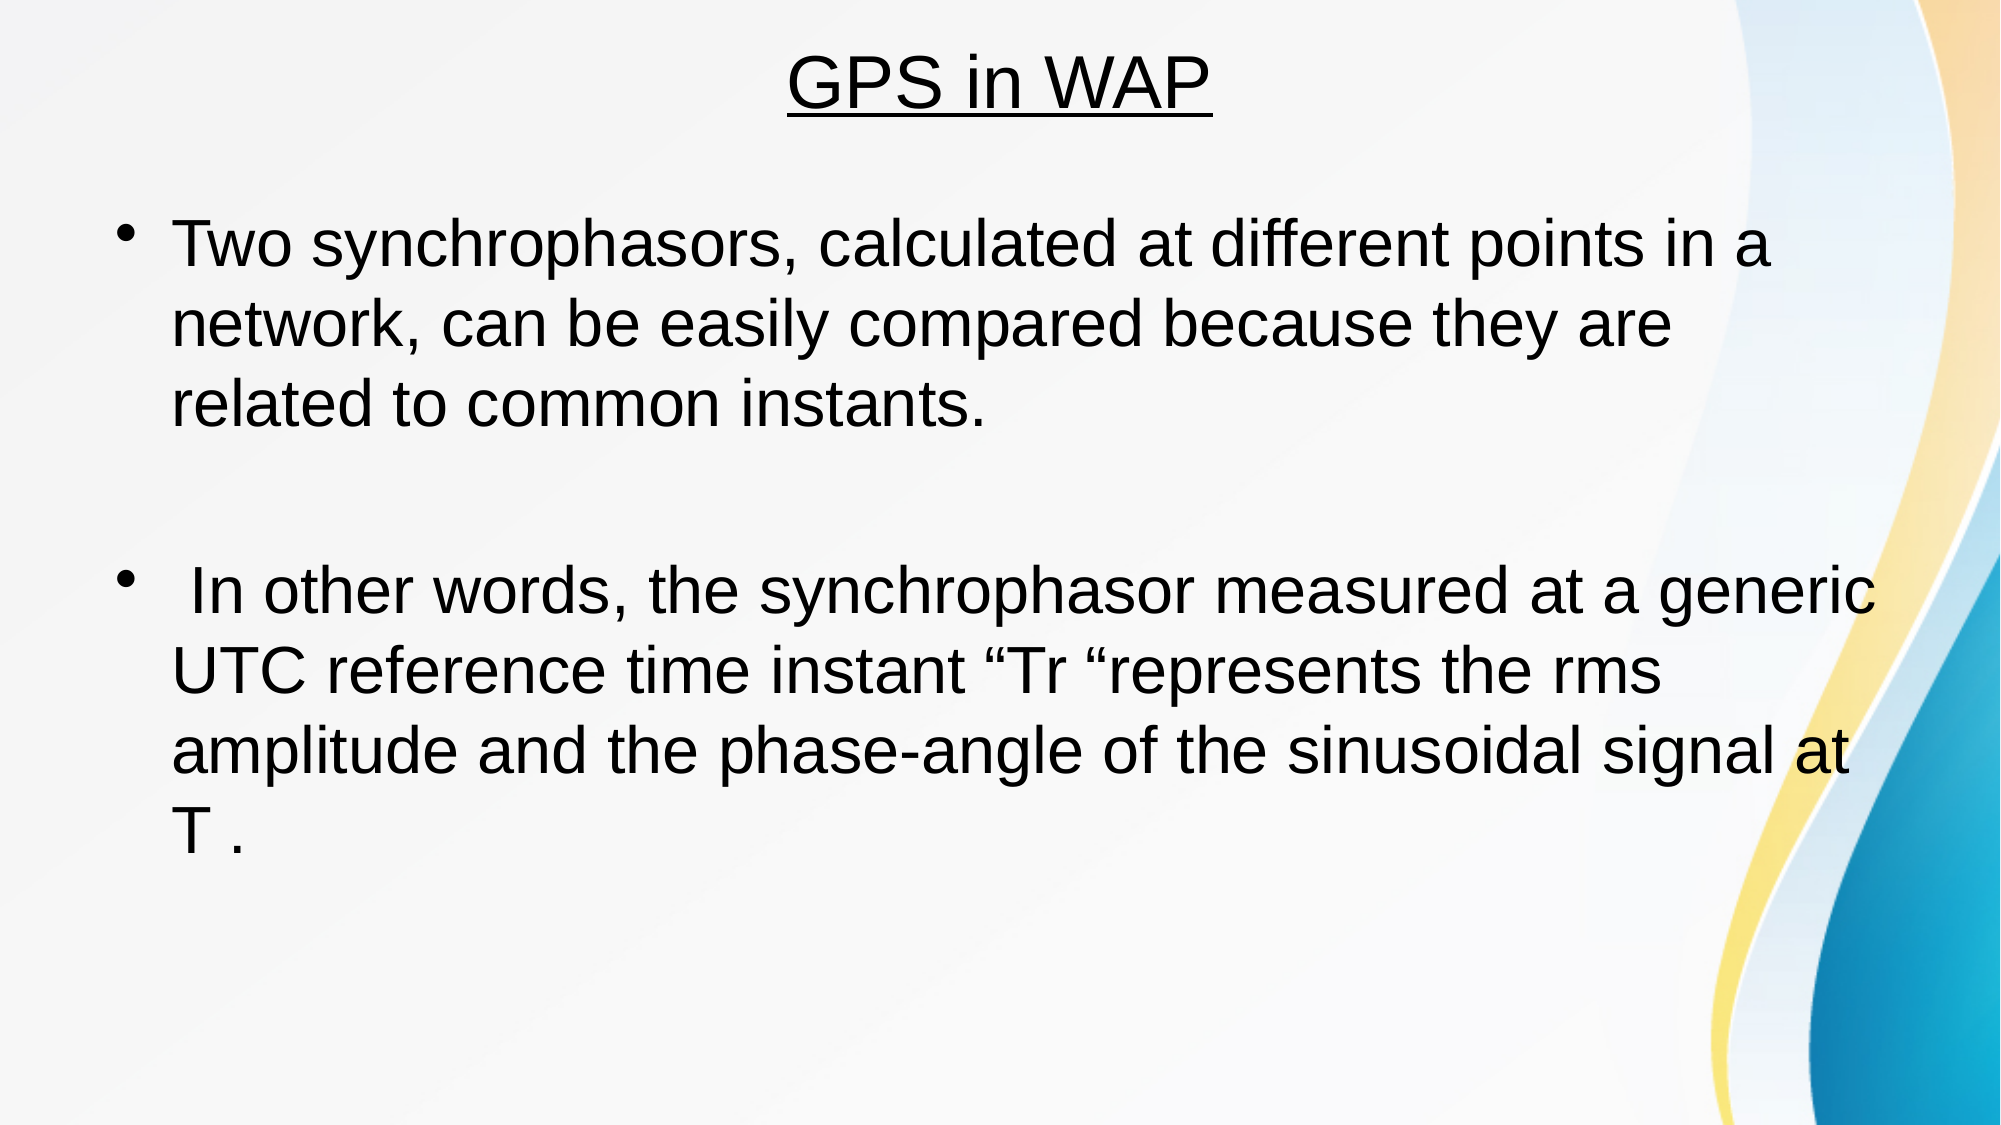

# GPS in WAP
Two synchrophasors, calculated at different points in a network, can be easily compared because they are related to common instants.

 In other words, the synchrophasor measured at a generic UTC reference time instant “Tr “represents the rms amplitude and the phase-angle of the sinusoidal signal at T .